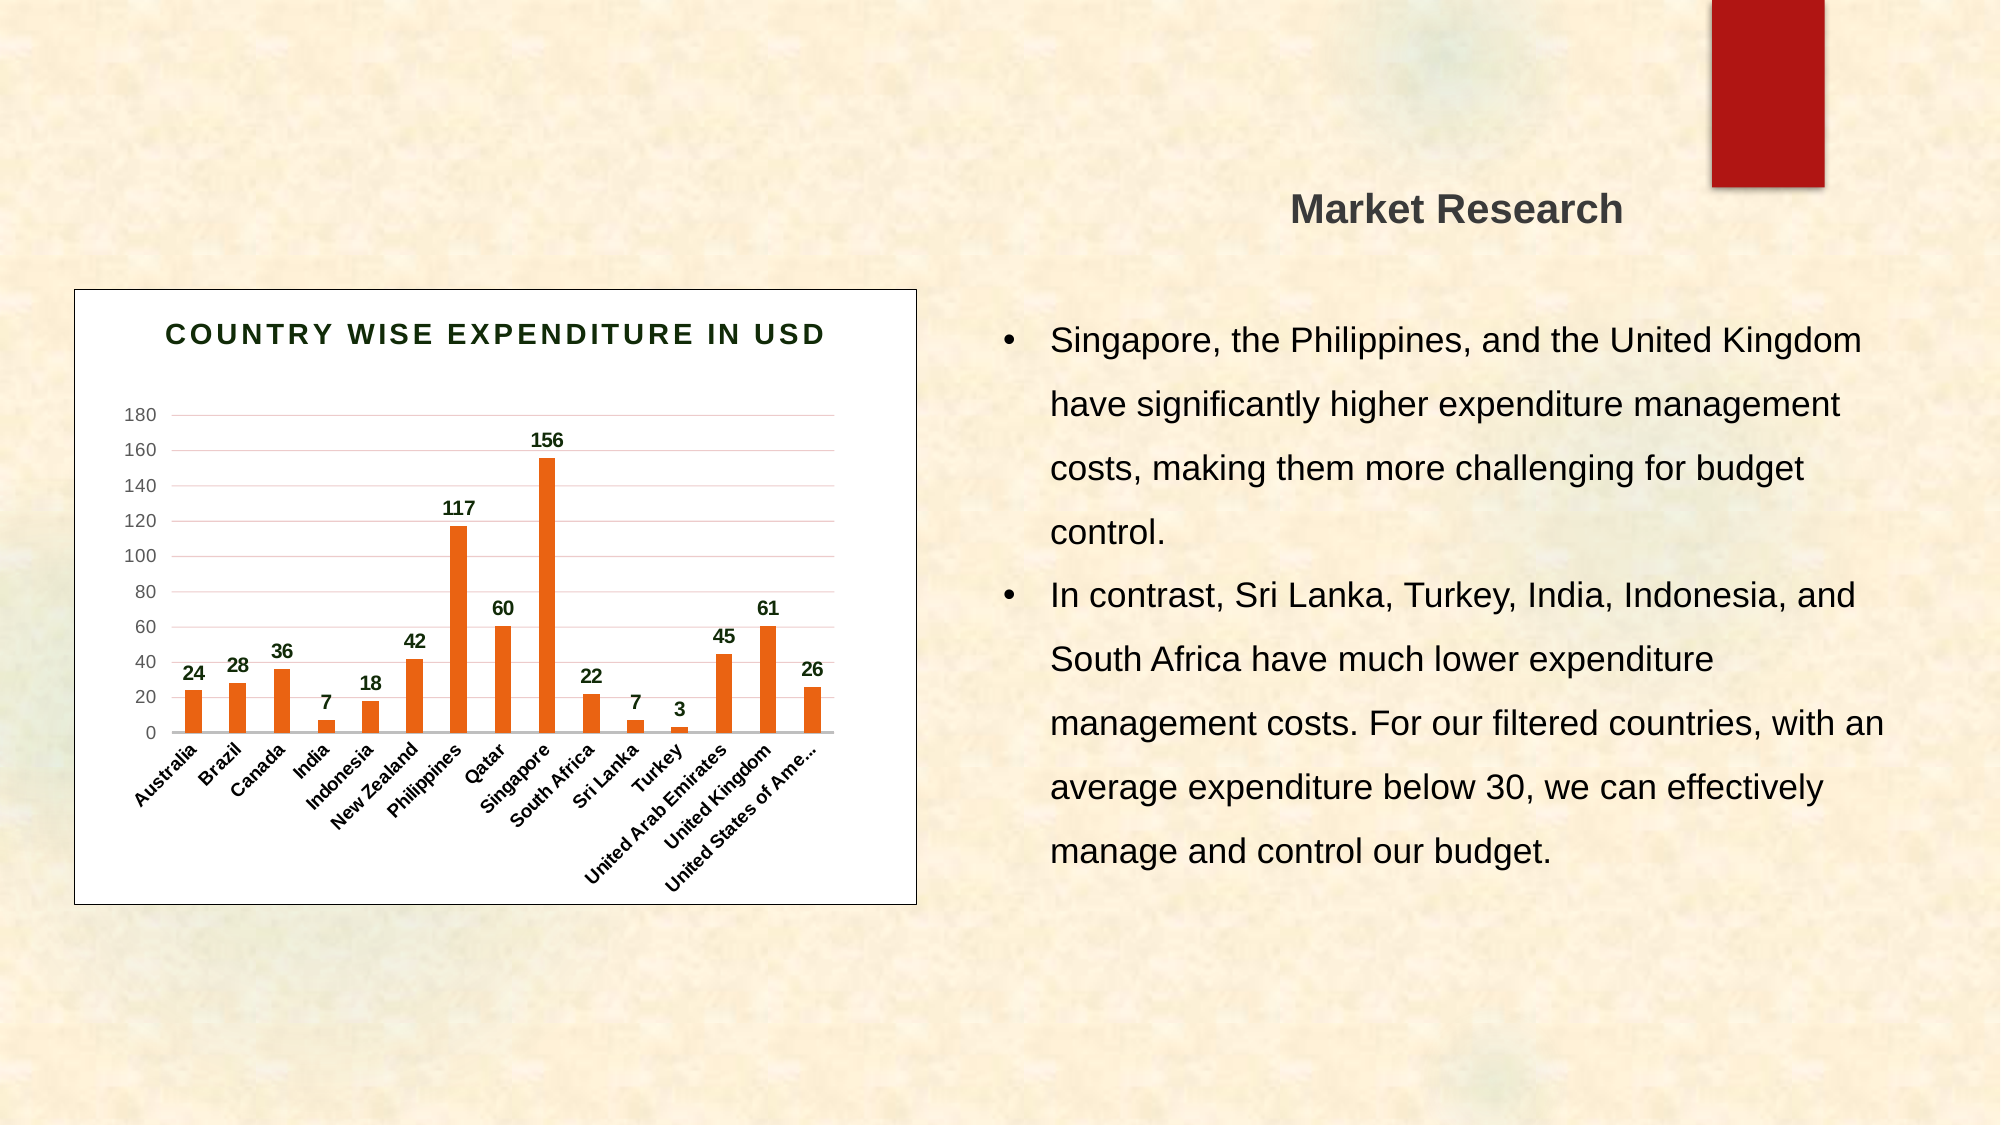

Market Research

Singapore, the Philippines, and the United Kingdom have significantly higher expenditure management costs, making them more challenging for budget control.
In contrast, Sri Lanka, Turkey, India, Indonesia, and South Africa have much lower expenditure management costs. For our filtered countries, with an average expenditure below 30, we can effectively manage and control our budget.

### Chart: COUNTRY WISE EXPENDITURE IN USD

| Category | Total |
|---|---|
| Australia | 24.083333333333332 |
| Brazil | 28.279999999999994 |
| Canada | 36.25 |
| India | 7.4804438280166465 |
| Indonesia | 18.277380952380952 |
| New Zealand | 41.85 |
| Philippines | 117.29772727272729 |
| Qatar | 60.4125 |
| Singapore | 155.75 |
| South Africa | 22.245866666666664 |
| Sri Lanka | 7.362500000000002 |
| Turkey | 3.139558823529412 |
| United Arab Emirates | 44.93249999999999 |
| United Kingdom | 60.72187500000001 |
| United States of America | 26.152073732718893 |